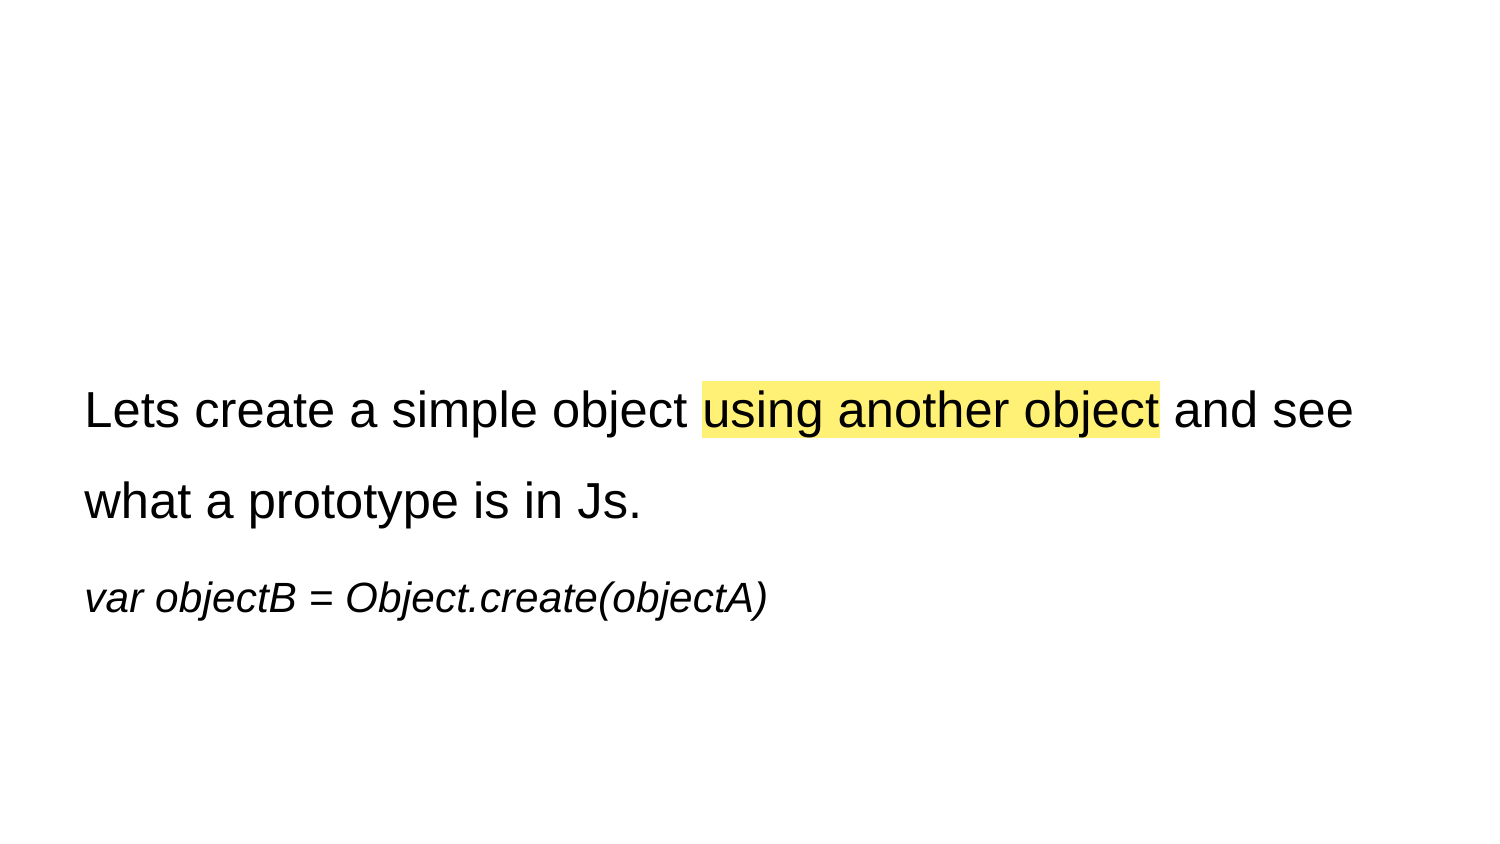

Lets create a simple object using another object and see what a prototype is in Js.
var objectB = Object.create(objectA)